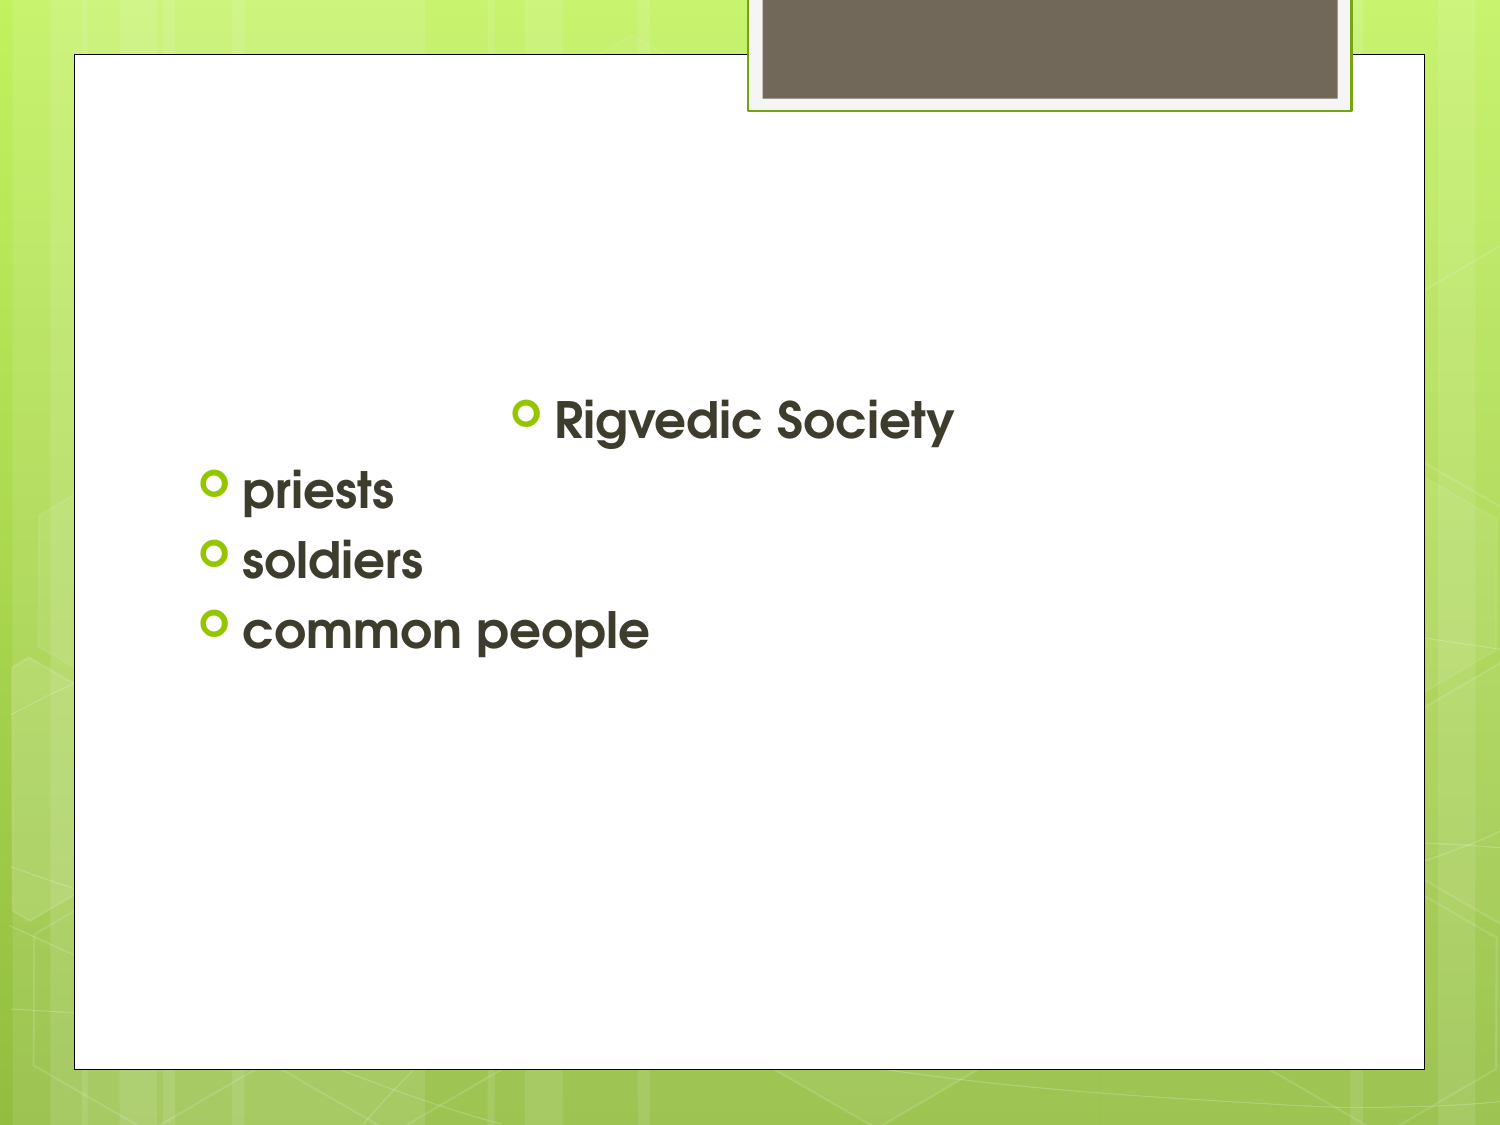

#
Rigvedic Society
priests
soldiers
common people